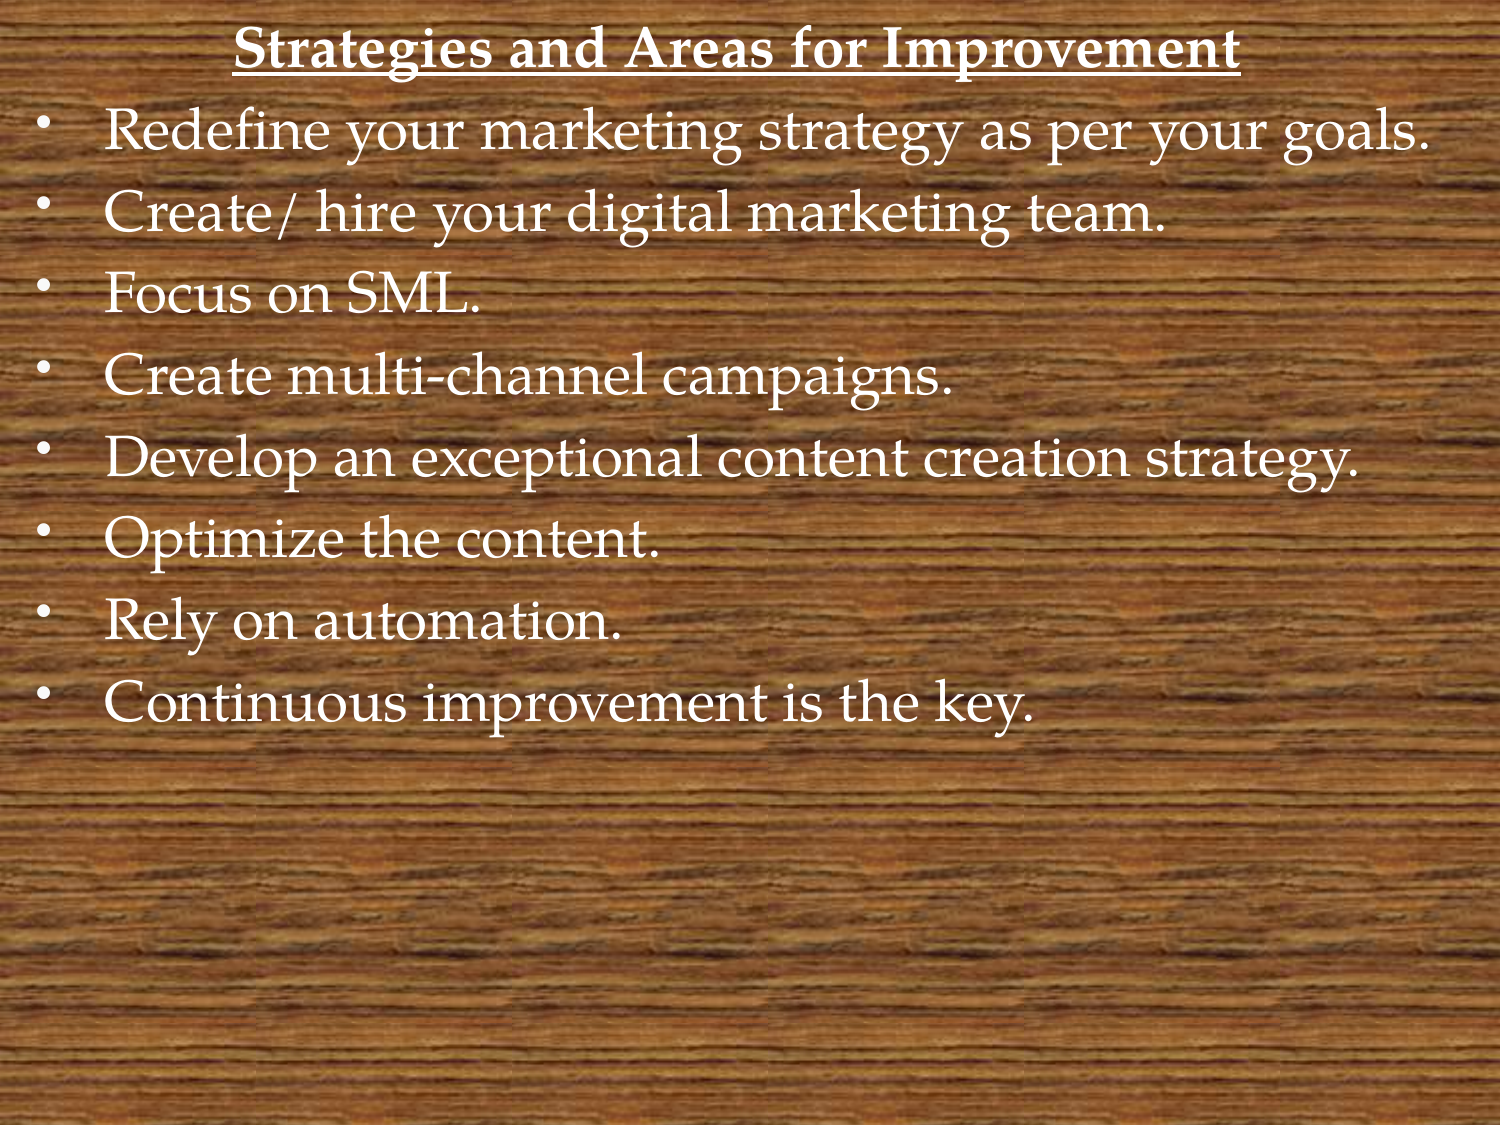

Strategies and Areas for Improvement
Redefine your marketing strategy as per your goals.
Create/ hire your digital marketing team.
Focus on SML.
Create multi-channel campaigns.
Develop an exceptional content creation strategy.
Optimize the content.
Rely on automation.
Continuous improvement is the key.